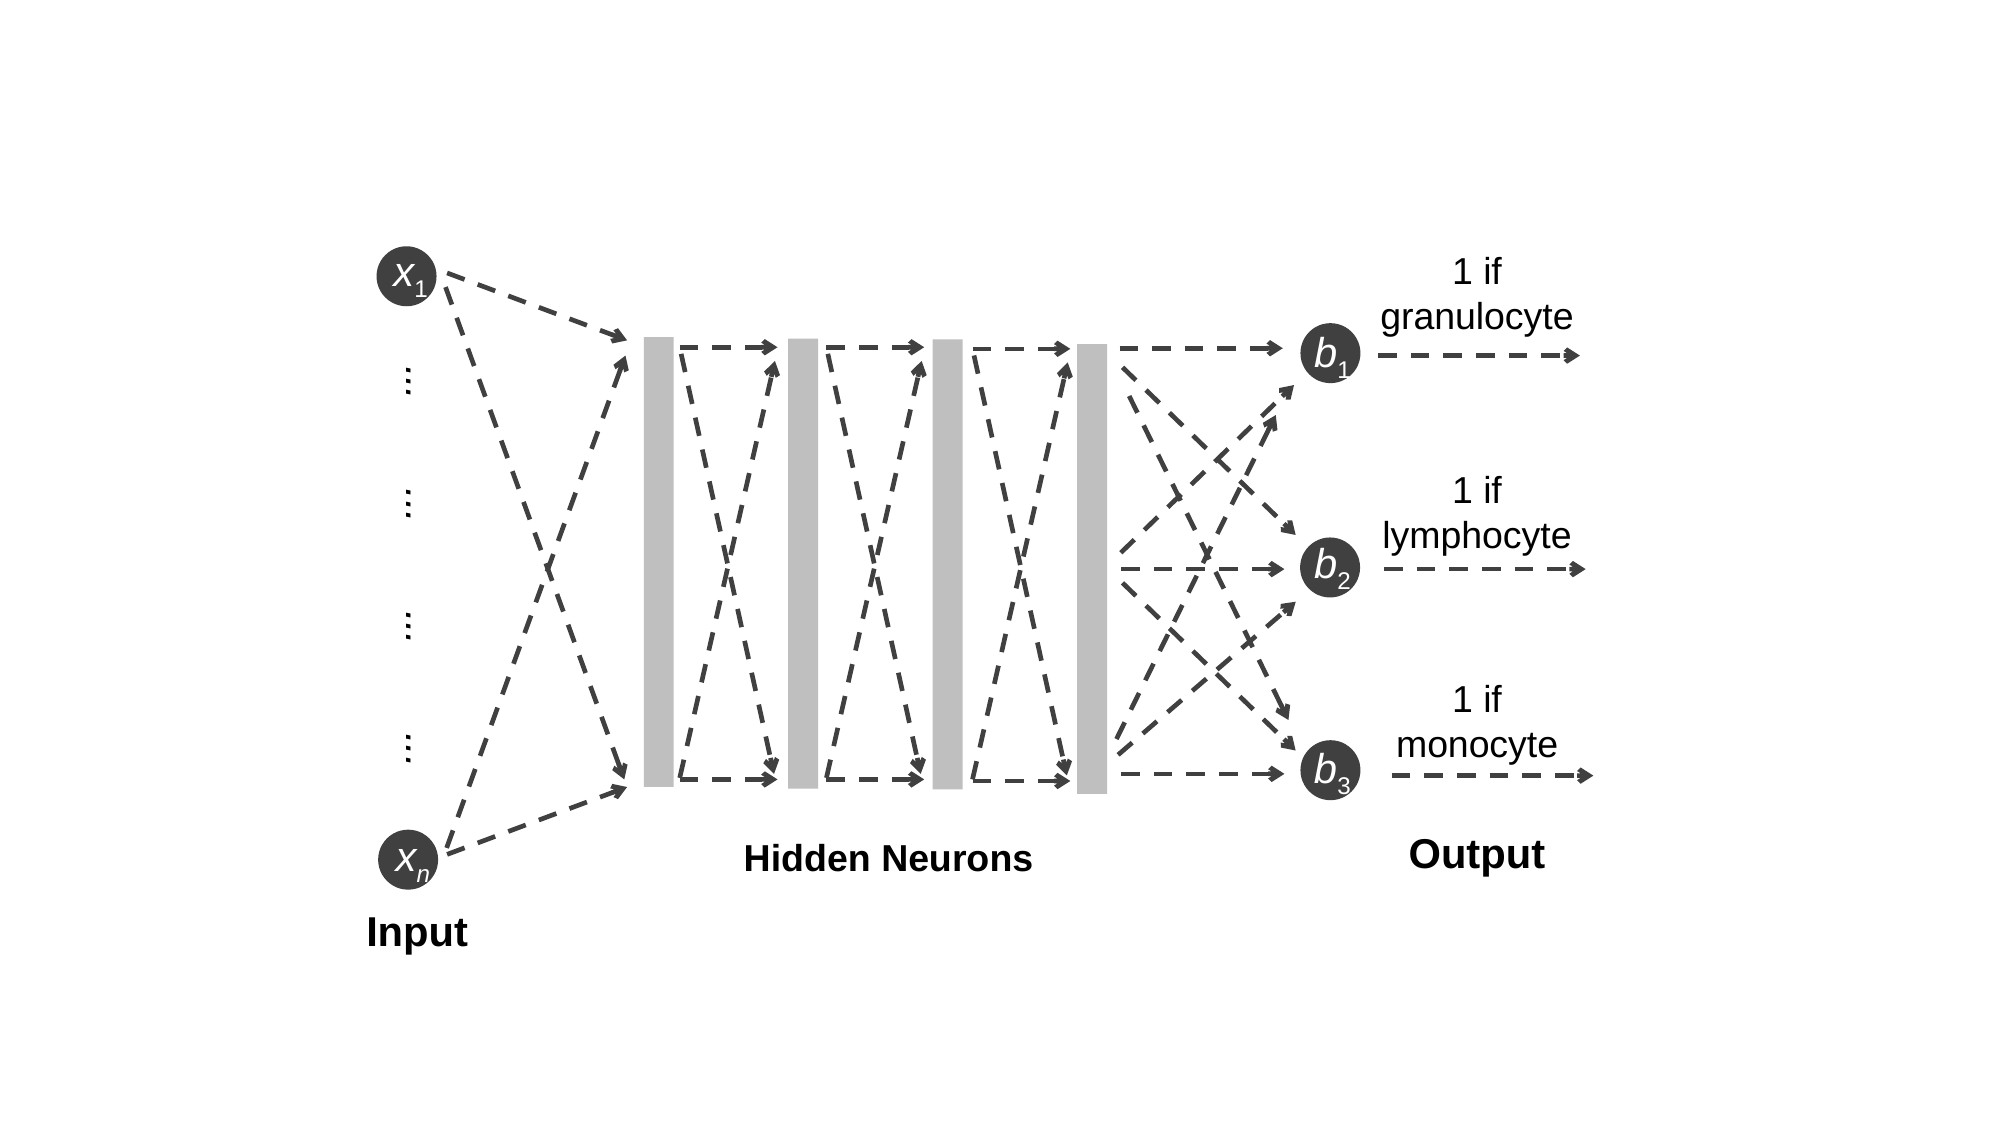

x1
1 if granulocyte

b1

...
1 if lymphocyte
...
b2

...
1 if
monocyte
...
b3

Output
xn
Hidden Neurons

Input